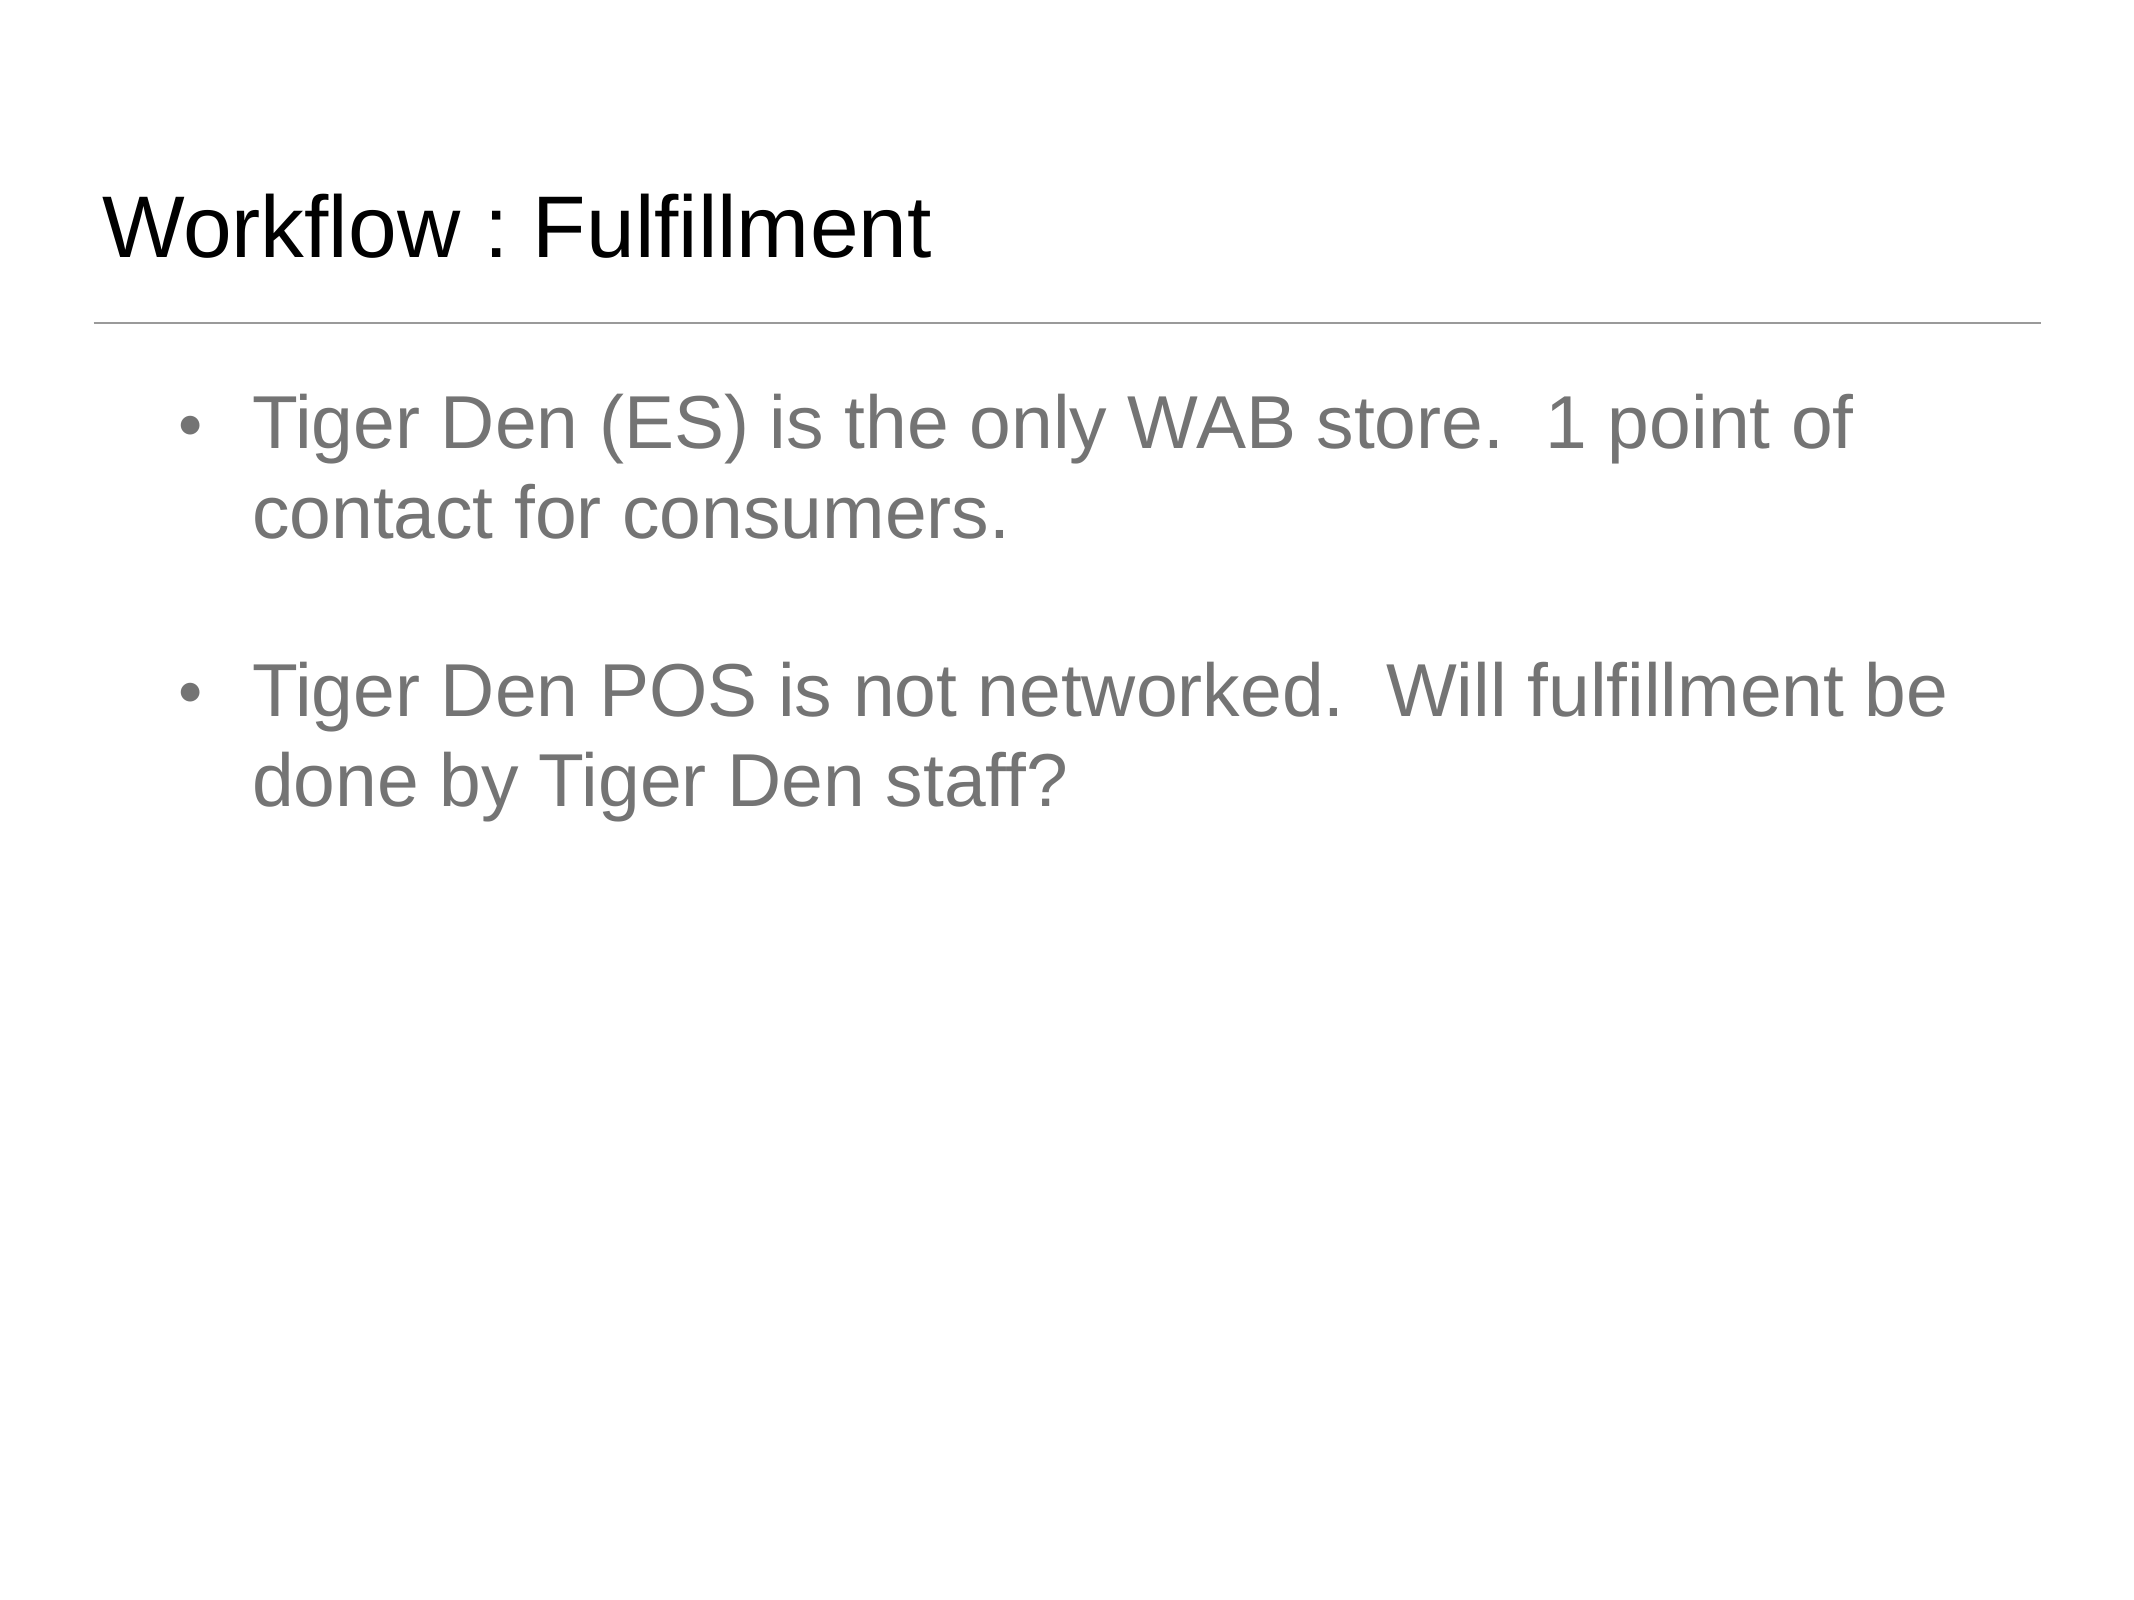

# Workflow : Fulfillment
Tiger Den (ES) is the only WAB store.  1 point of contact for consumers.
Tiger Den POS is not networked.  Will fulfillment be done by Tiger Den staff?